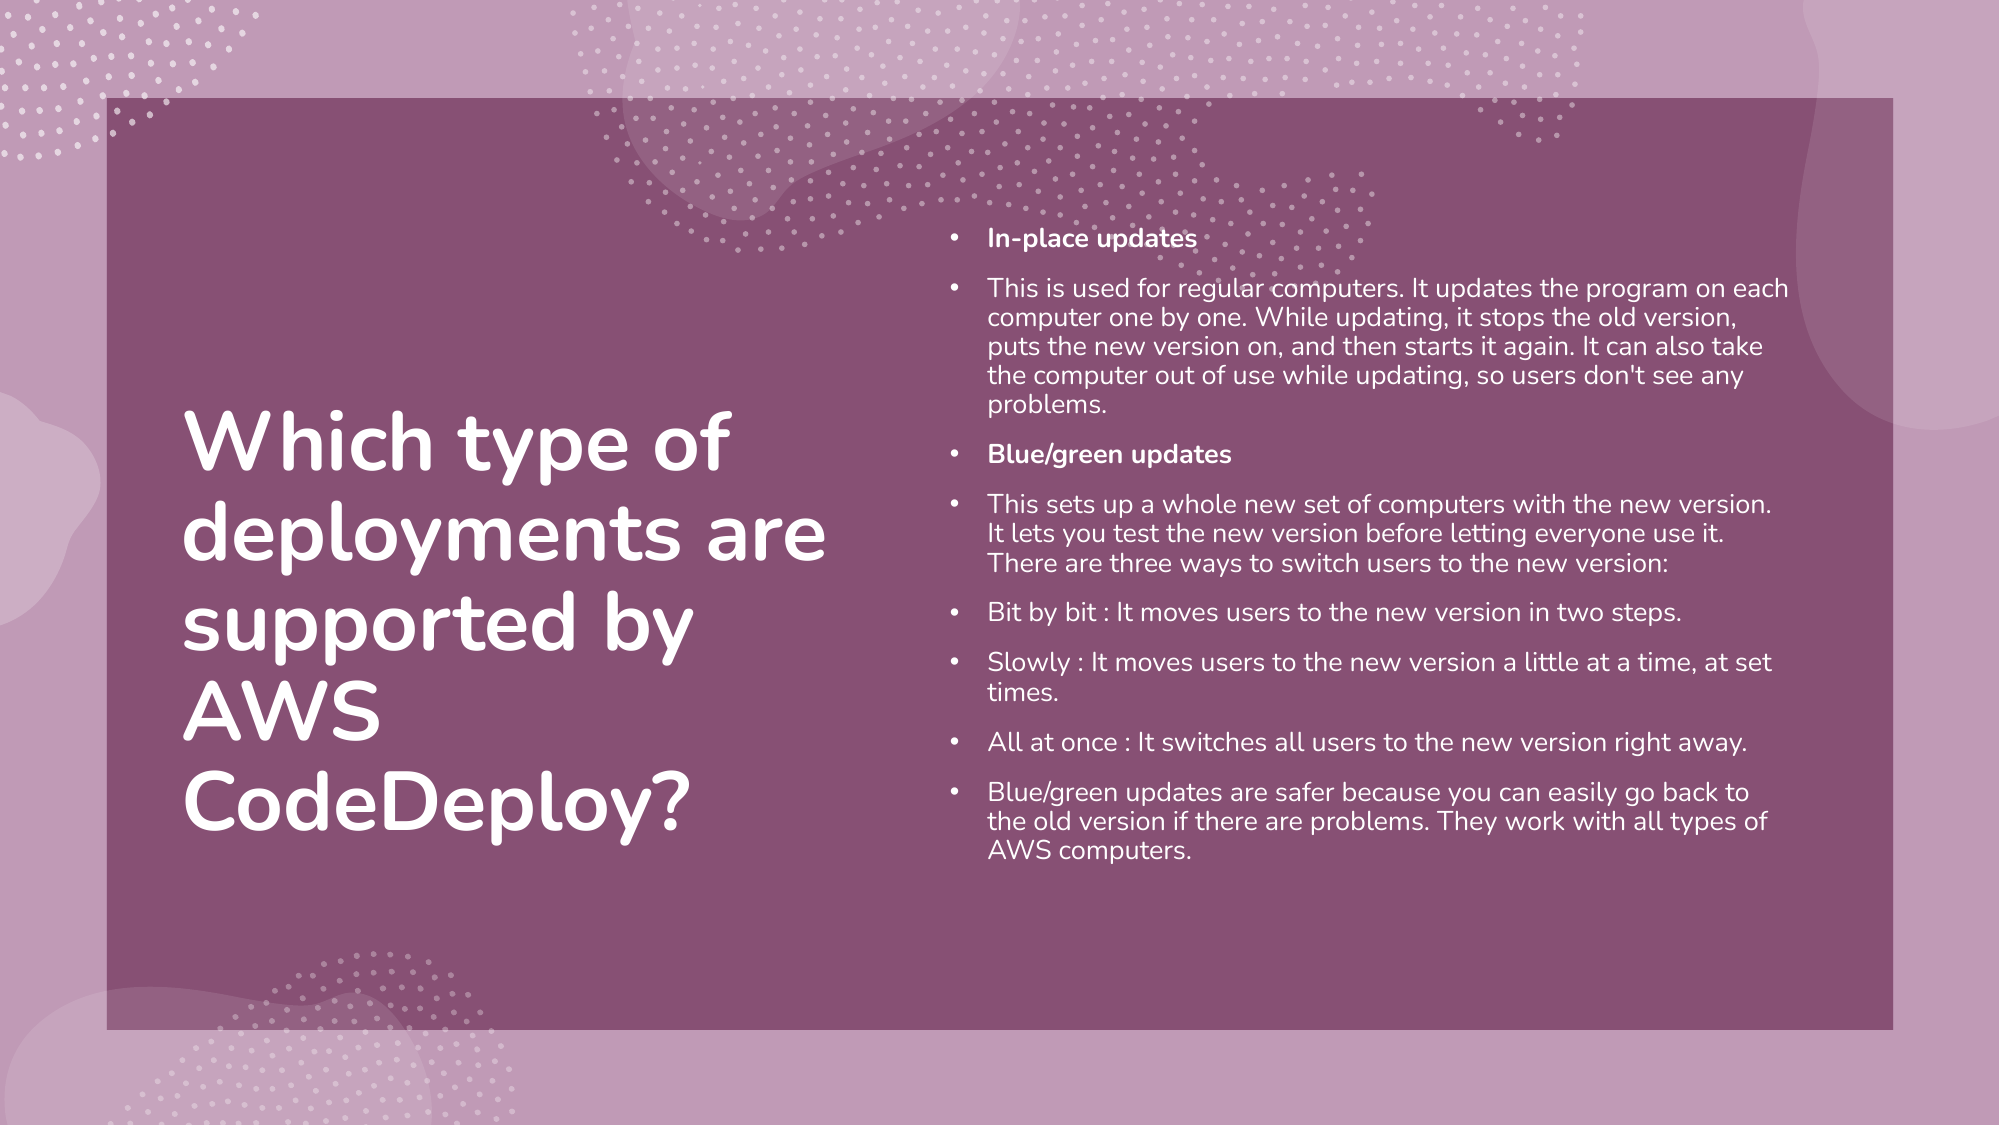

# Which type of deployments are supported by AWS CodeDeploy?

In-place updates
This is used for regular computers. It updates the program on each computer one by one. While updating, it stops the old version, puts the new version on, and then starts it again. It can also take the computer out of use while updating, so users don't see any problems.
Blue/green updates
This sets up a whole new set of computers with the new version. It lets you test the new version before letting everyone use it. There are three ways to switch users to the new version:
Bit by bit : It moves users to the new version in two steps.
Slowly : It moves users to the new version a little at a time, at set times.
All at once : It switches all users to the new version right away.
Blue/green updates are safer because you can easily go back to the old version if there are problems. They work with all types of AWS computers.